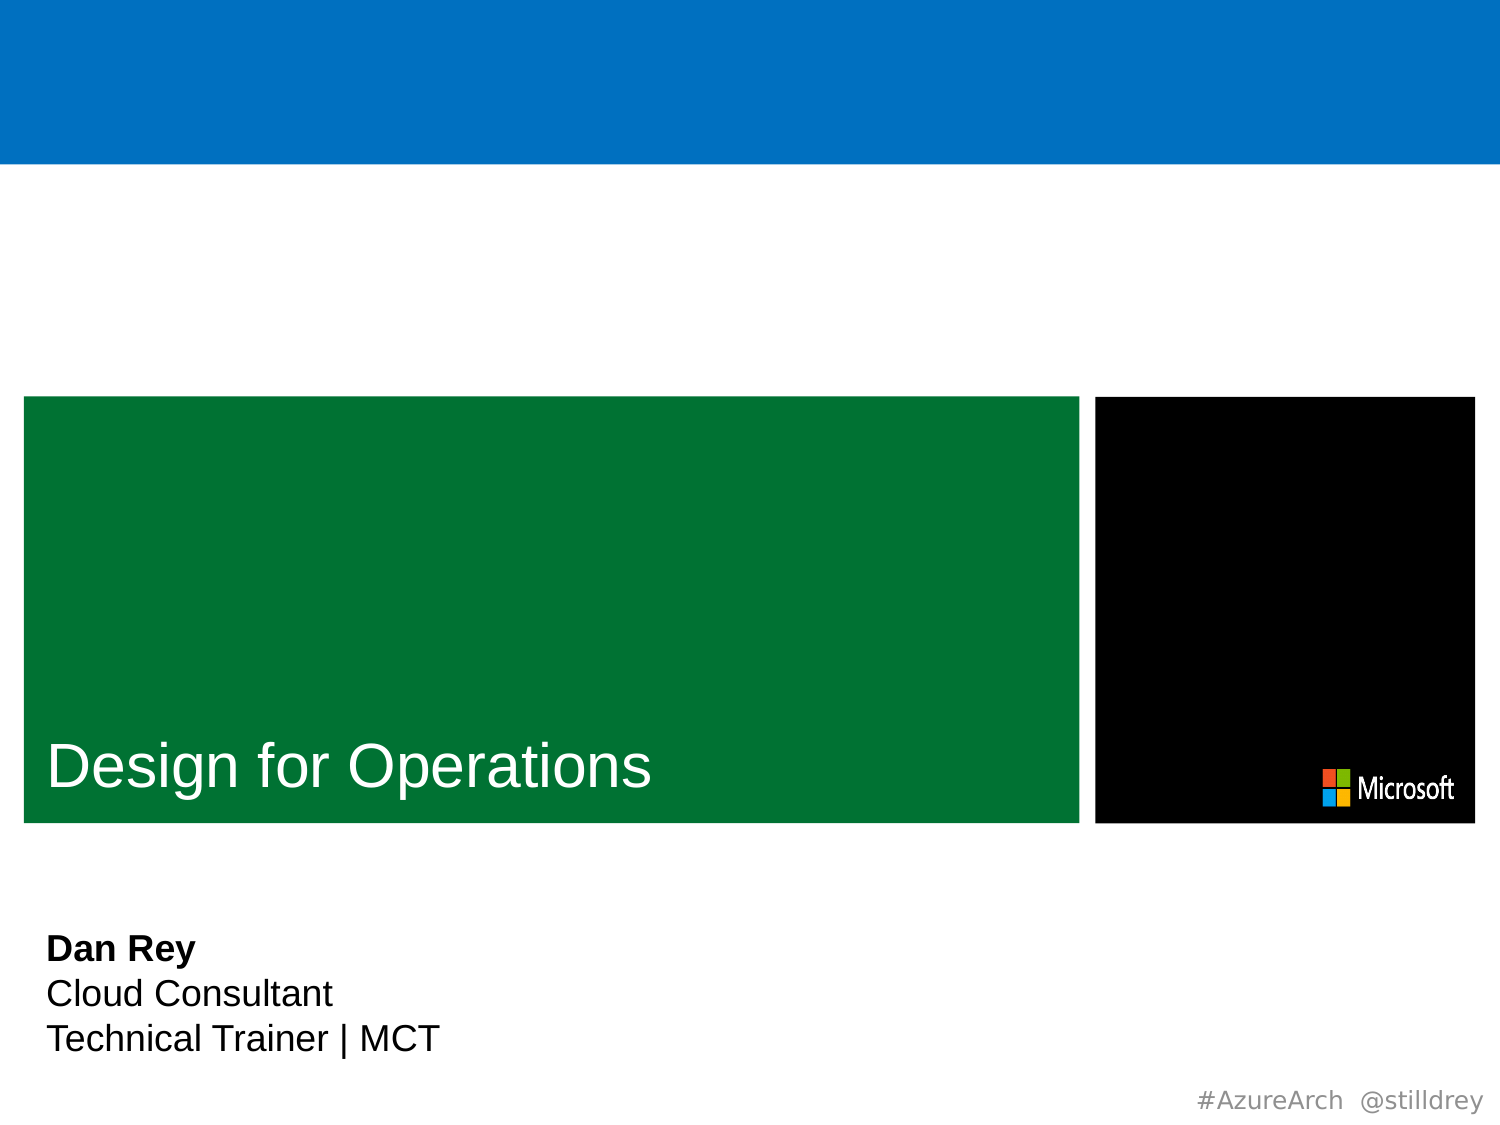

# Design for Operations
Dan Rey
Cloud Consultant
Technical Trainer | MCT